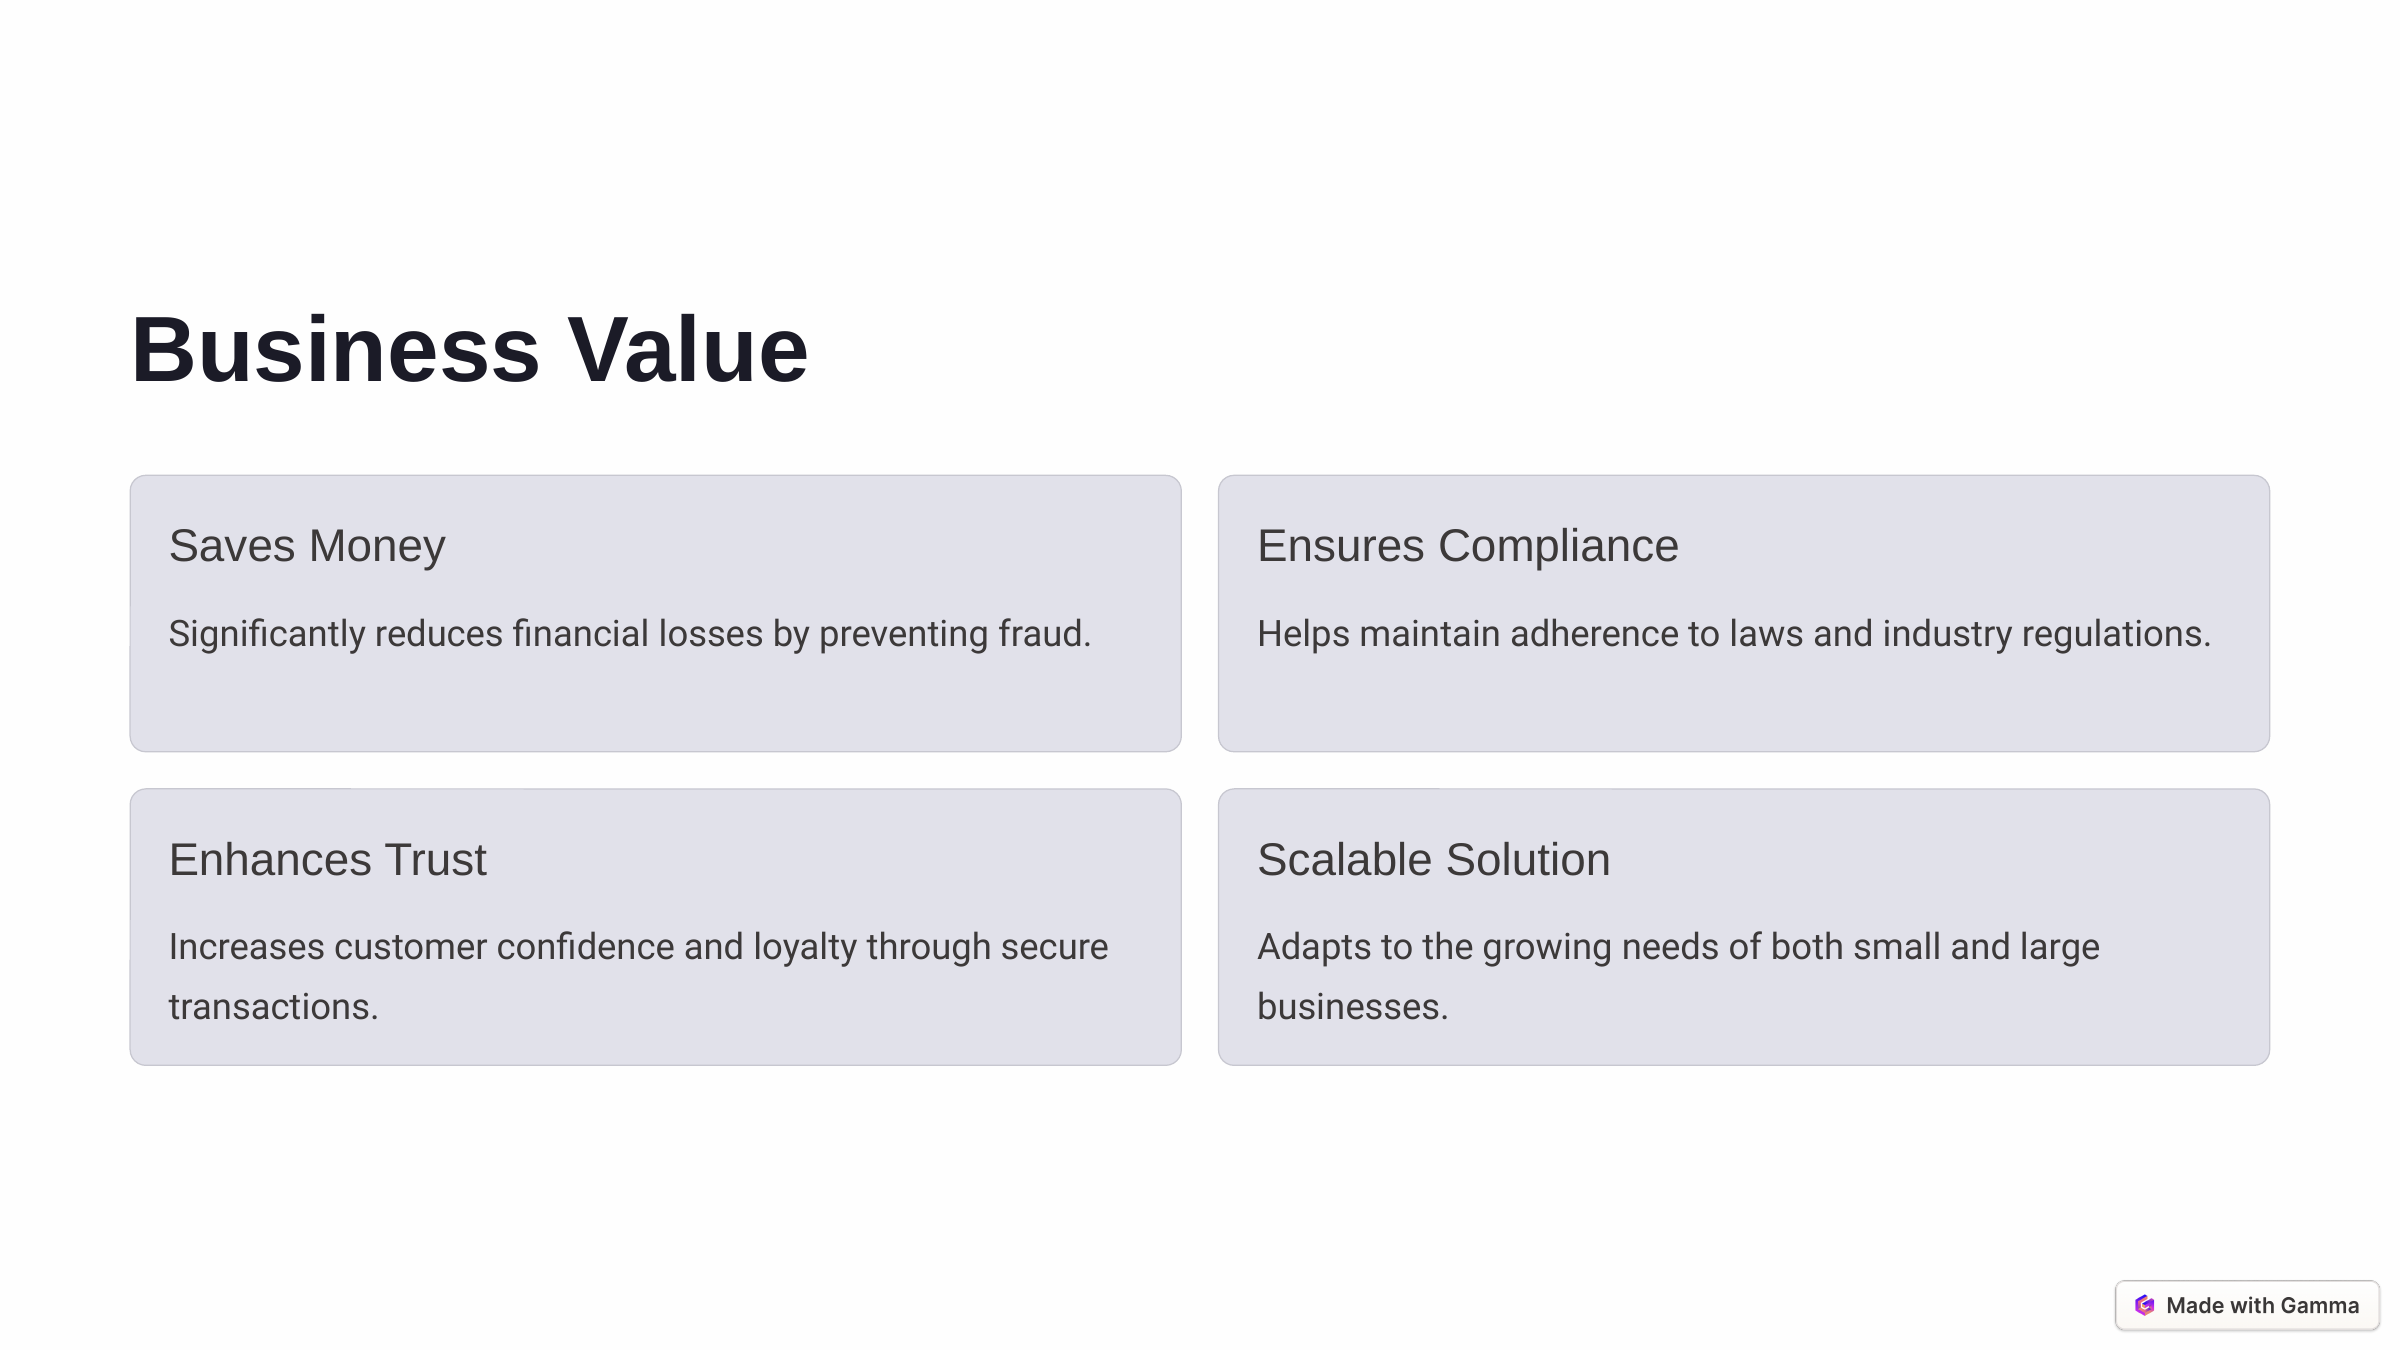

Business Value

Saves Money
Ensures Compliance
Significantly reduces financial losses by preventing fraud.
Helps maintain adherence to laws and industry regulations.

Enhances Trust
Scalable Solution
Increases customer confidence and loyalty through secure transactions.
Adapts to the growing needs of both small and large businesses.